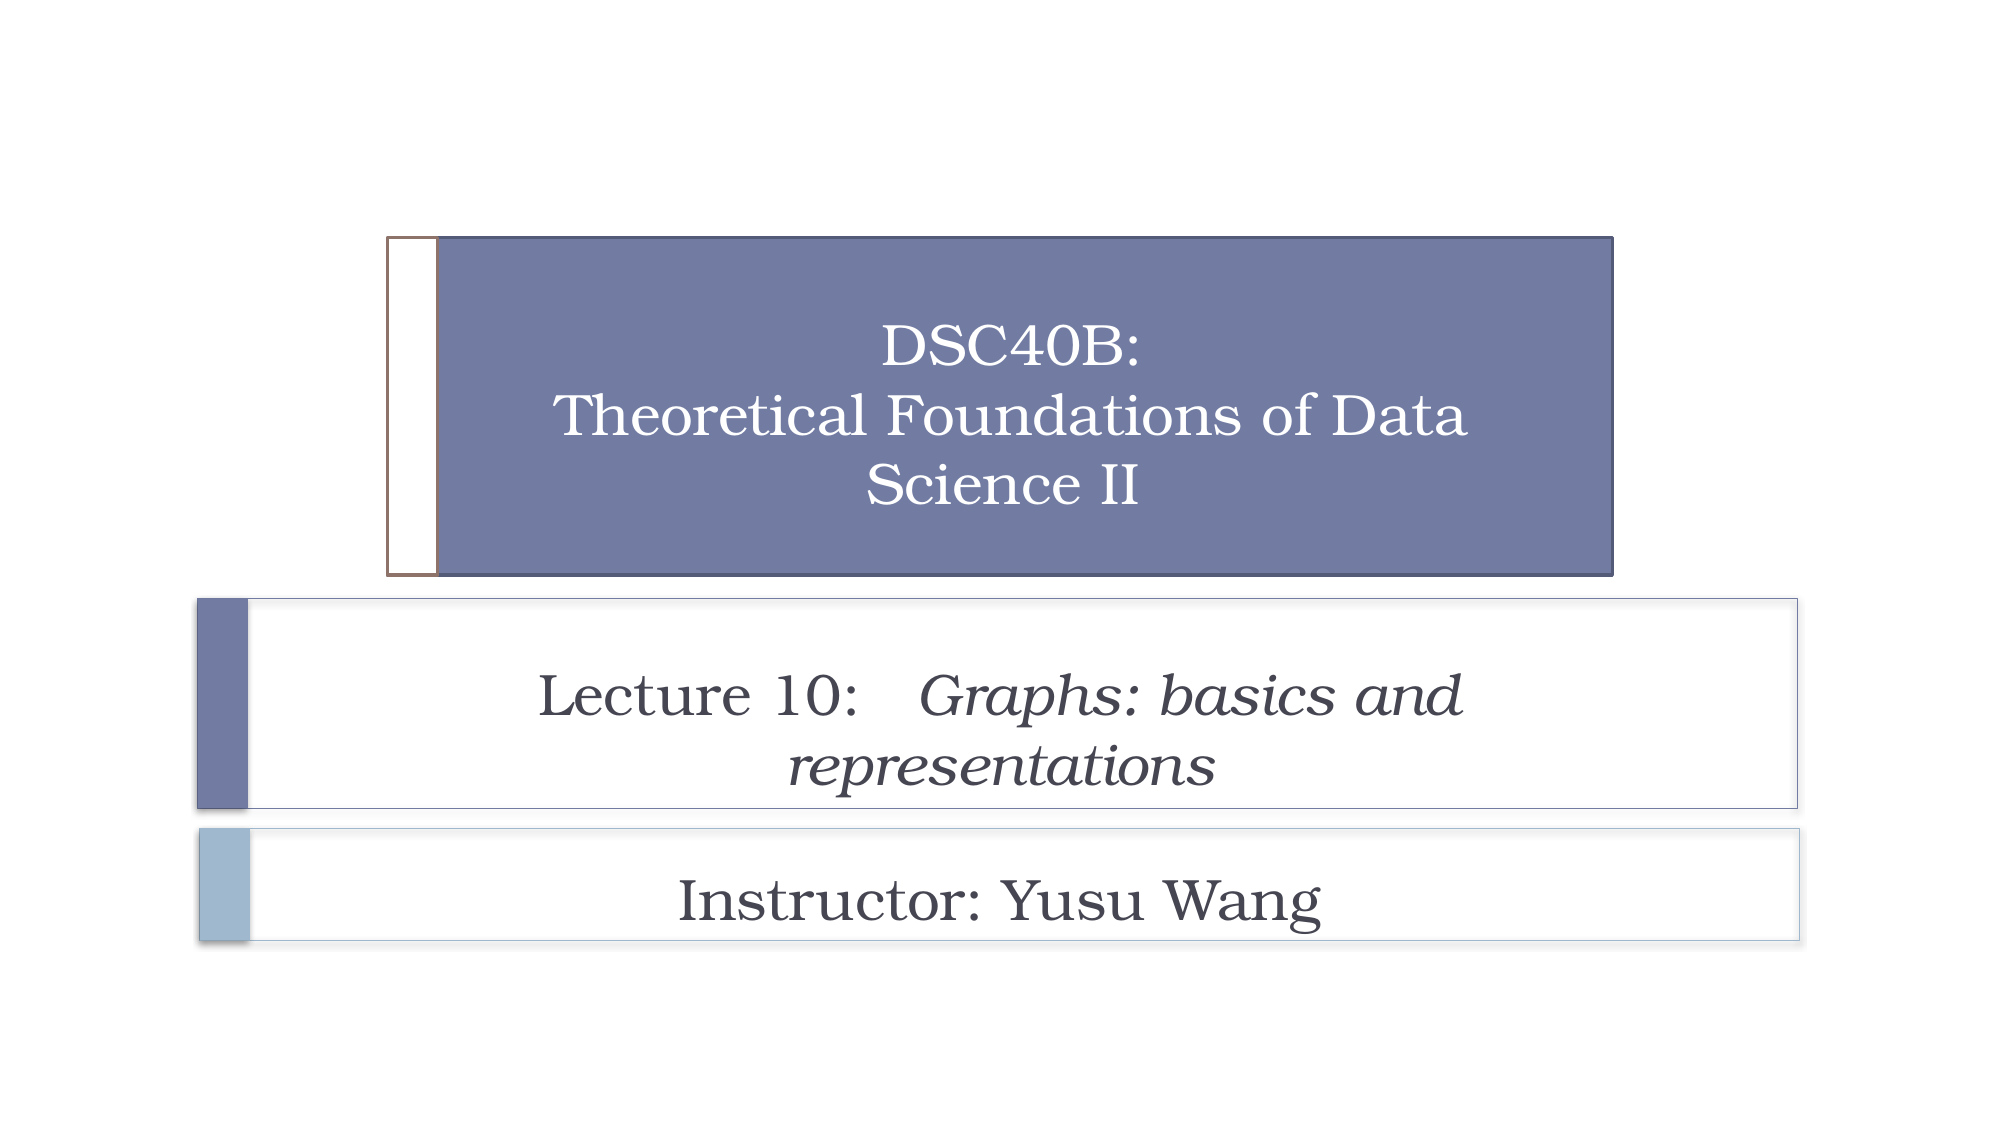

# DSC40B: Theoretical Foundations of Data Science II
Lecture 10:   Graphs: basics and representations

Instructor: Yusu Wang